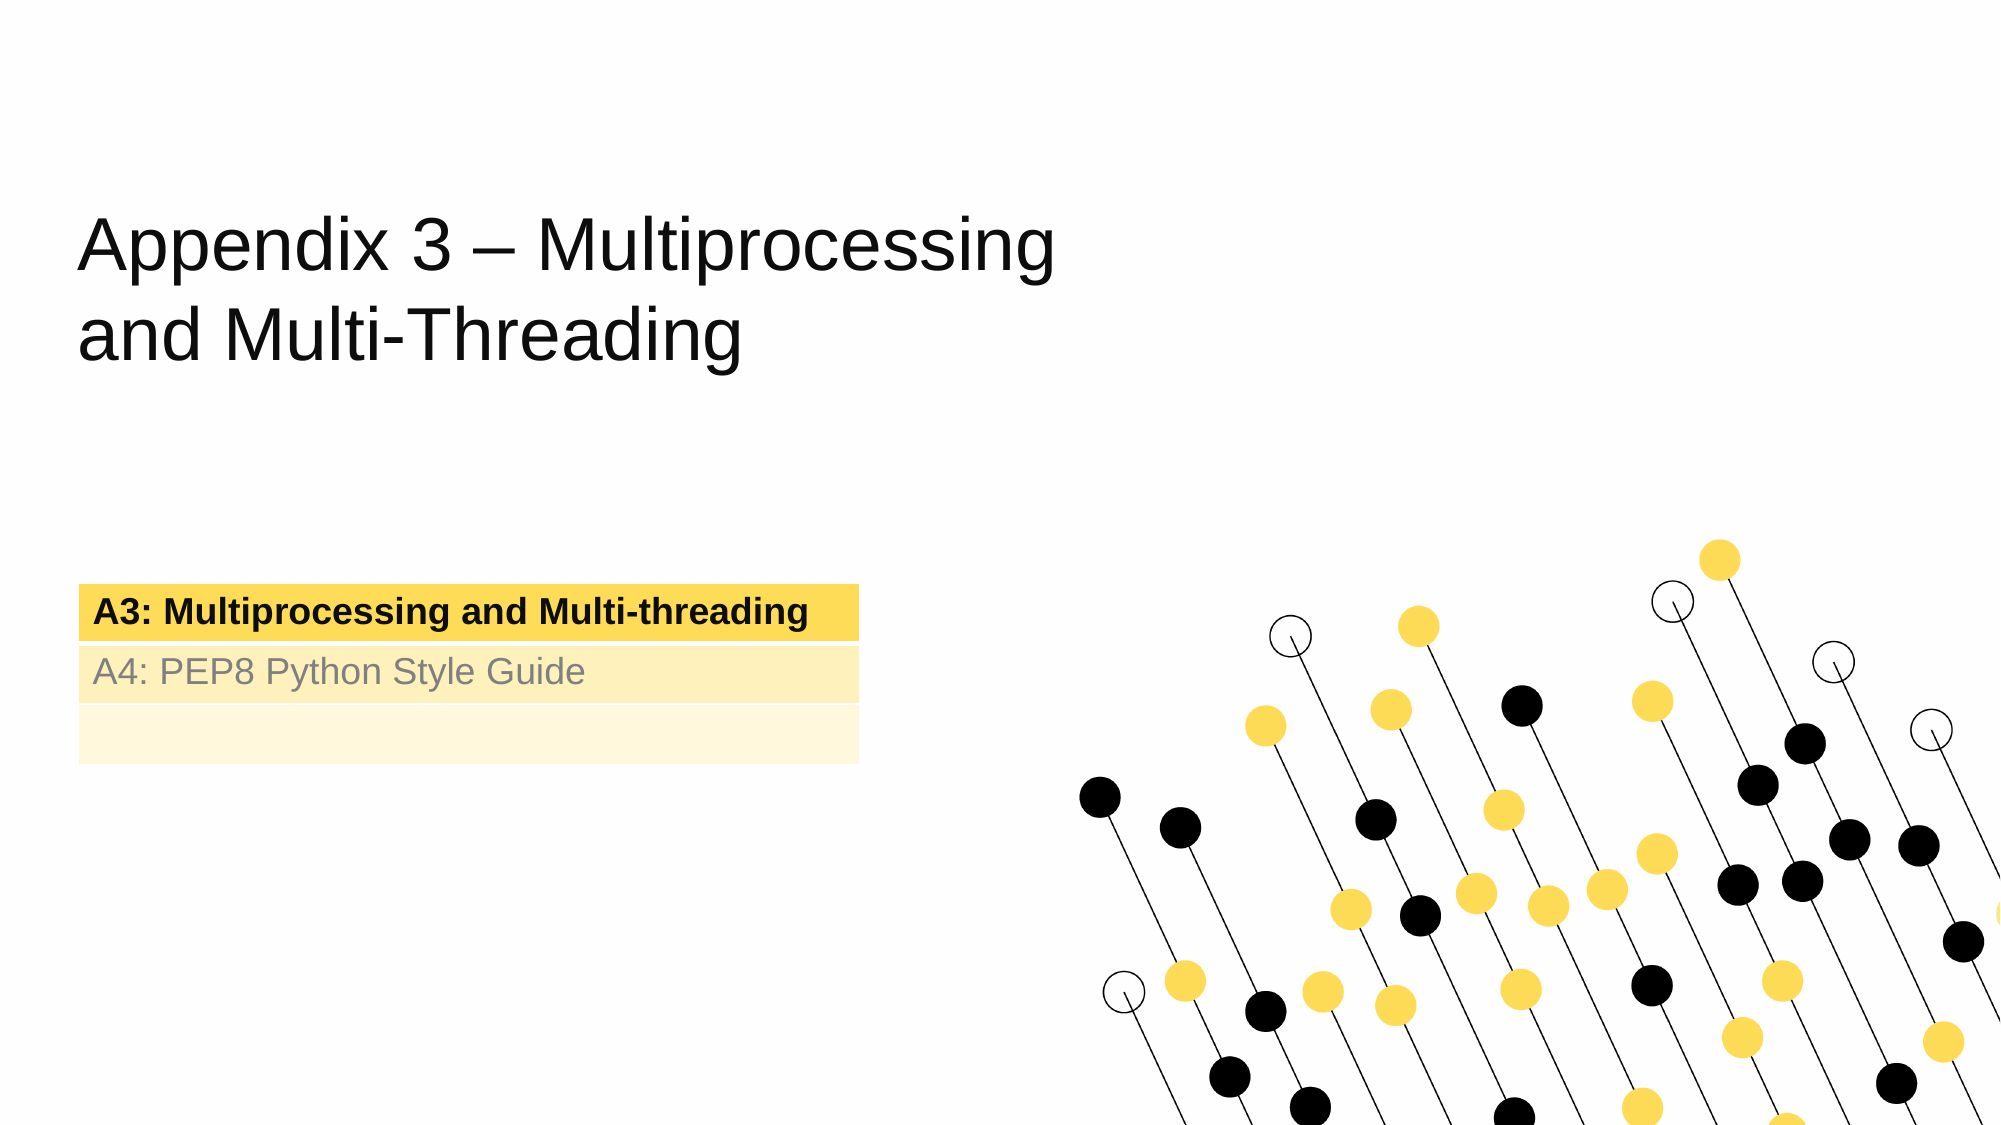

# Appendix 3 – Multiprocessing and Multi-Threading

| A3: Multiprocessing and Multi-threading |
| --- |
| A4: PEP8 Python Style Guide |
|  |